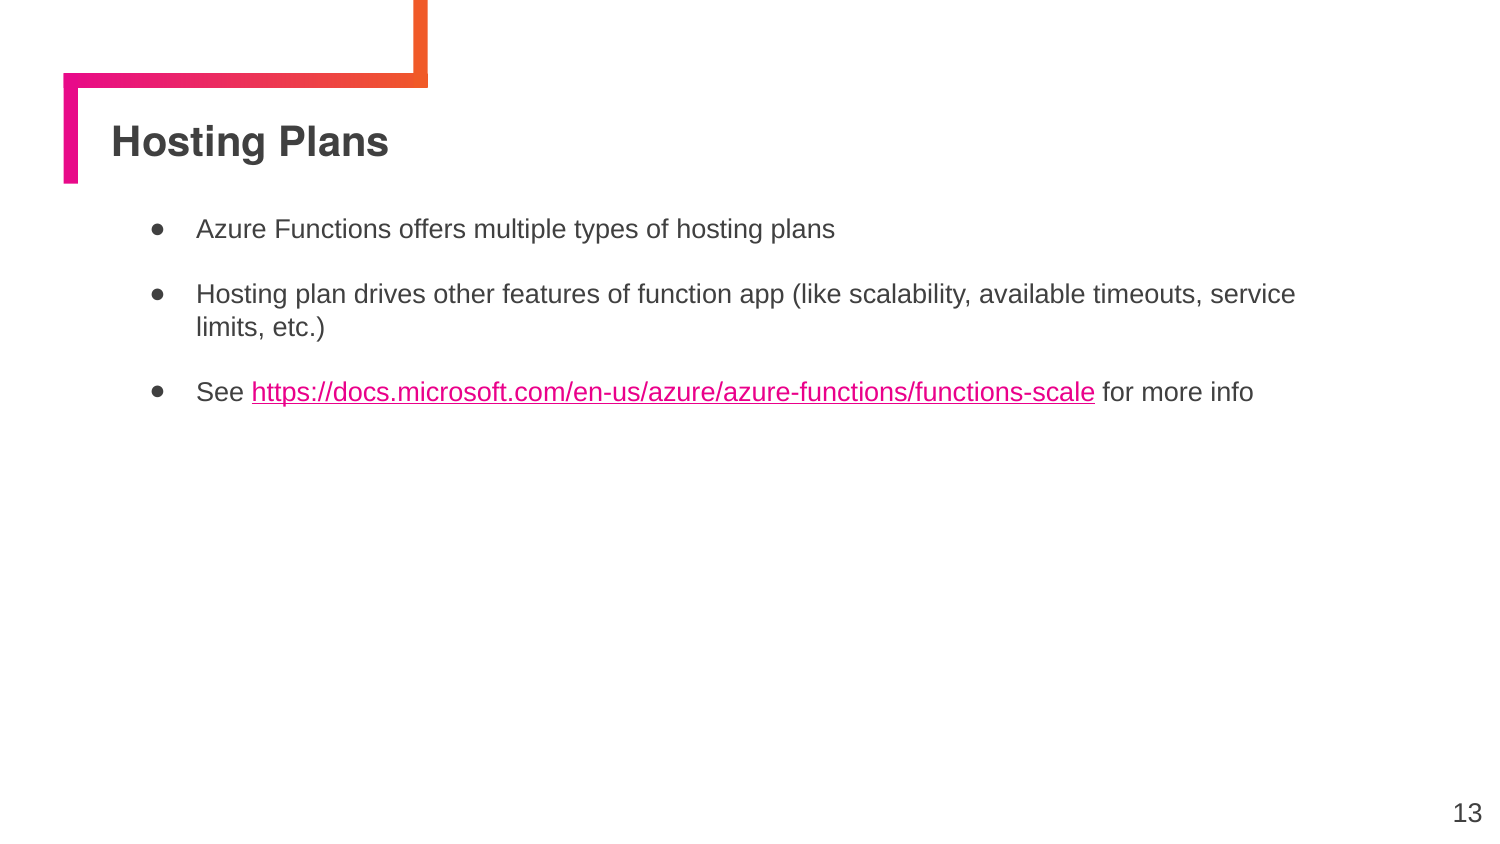

# Hosting Plans
Azure Functions offers multiple types of hosting plans

Hosting plan drives other features of function app (like scalability, available timeouts, service limits, etc.)

See https://docs.microsoft.com/en-us/azure/azure-functions/functions-scale for more info
13